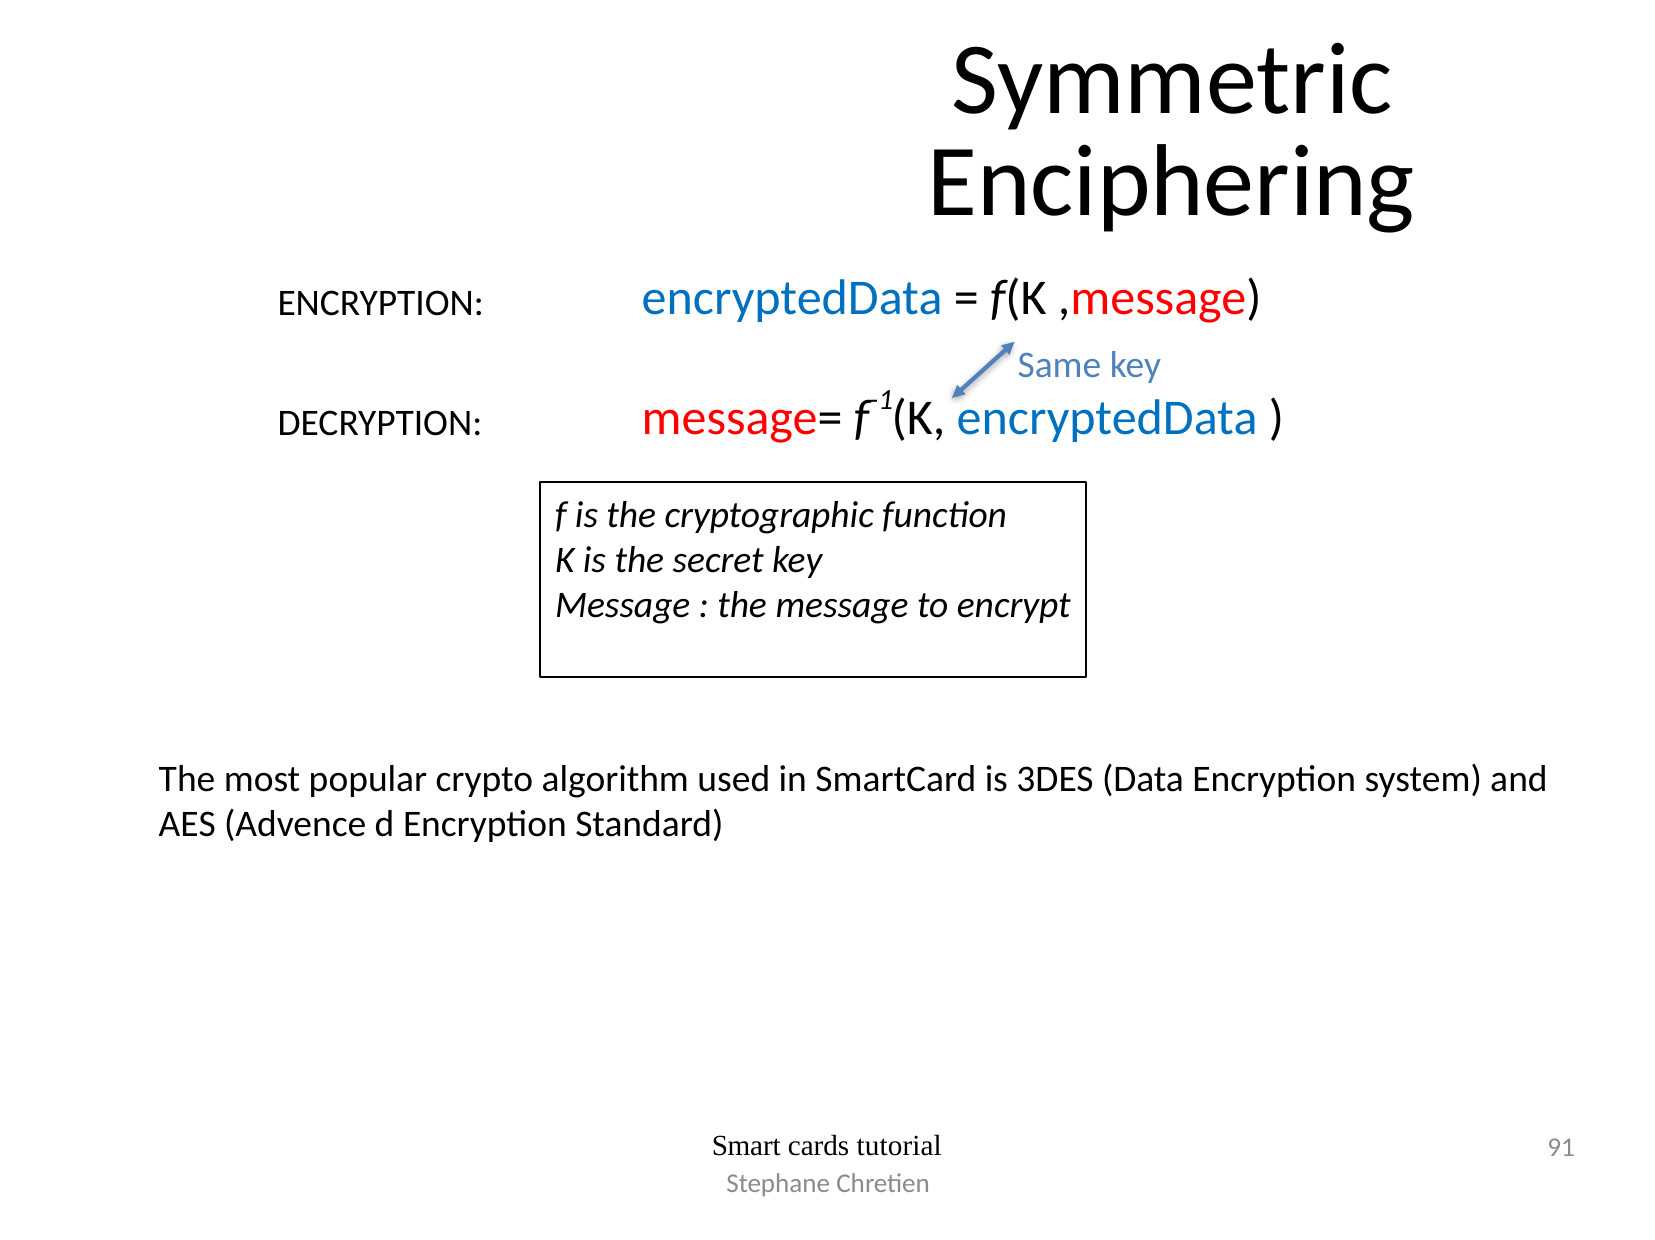

# Symmetric  Enciphering
encryptedData = f(K ,message)

message= f  (K, encryptedData )

ENCRYPTION:
Same key
-1
DECRYPTION:
f is the cryptographic function
K is the secret key
Message : the message to encrypt

The most popular crypto algorithm used in SmartCard is 3DES (Data Encryption system) and
AES (Advence d Encryption Standard)
91
Smart cards tutorial
Stephane Chretien